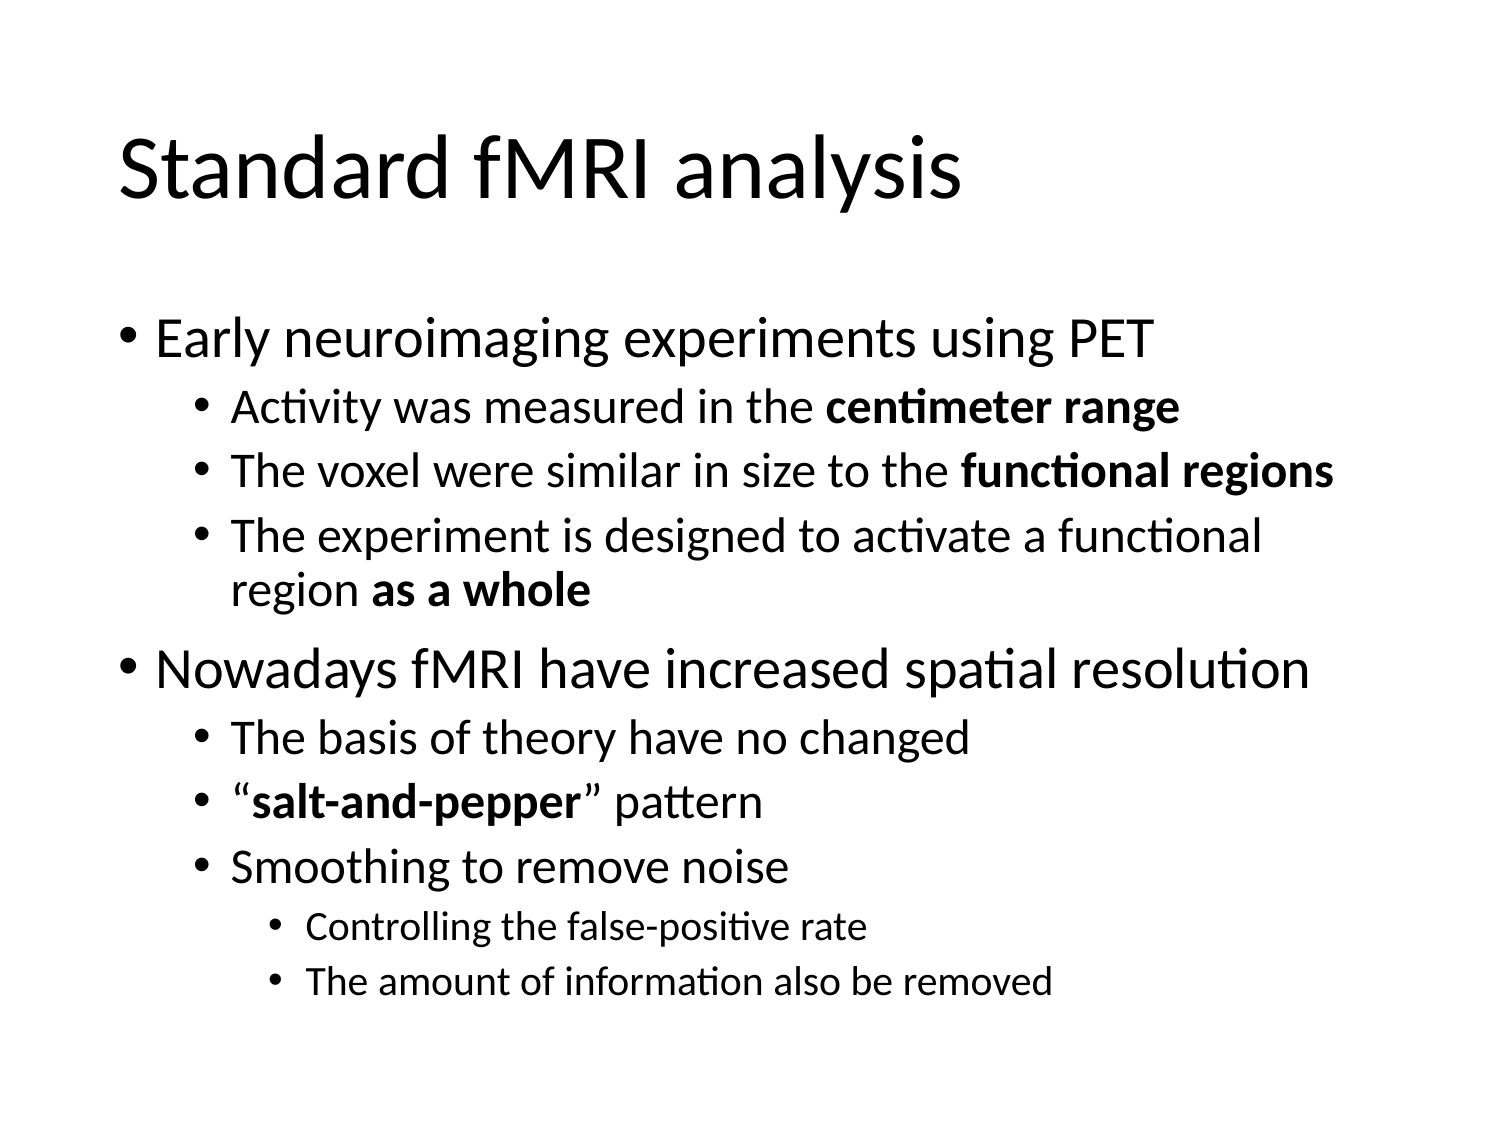

# Standard fMRI analysis
Early neuroimaging experiments using PET
Activity was measured in the centimeter range
The voxel were similar in size to the functional regions
The experiment is designed to activate a functional region as a whole
Nowadays fMRI have increased spatial resolution
The basis of theory have no changed
“salt-and-pepper” pattern
Smoothing to remove noise
Controlling the false-positive rate
The amount of information also be removed